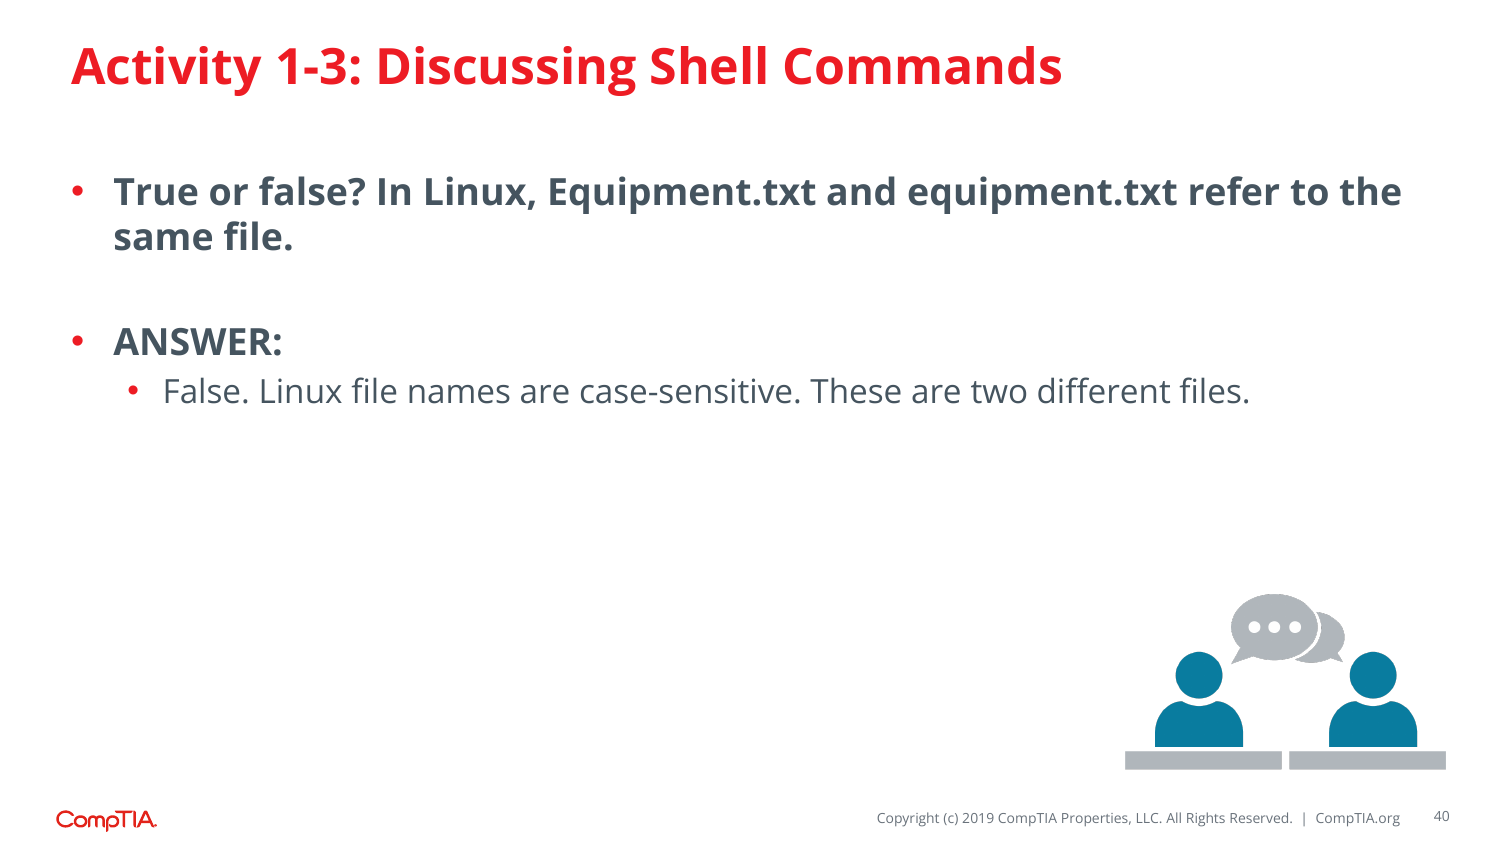

# Activity 1-3: Discussing Shell Commands
True or false? In Linux, Equipment.txt and equipment.txt refer to the same file.

ANSWER:
False. Linux file names are case-sensitive. These are two different files.
40